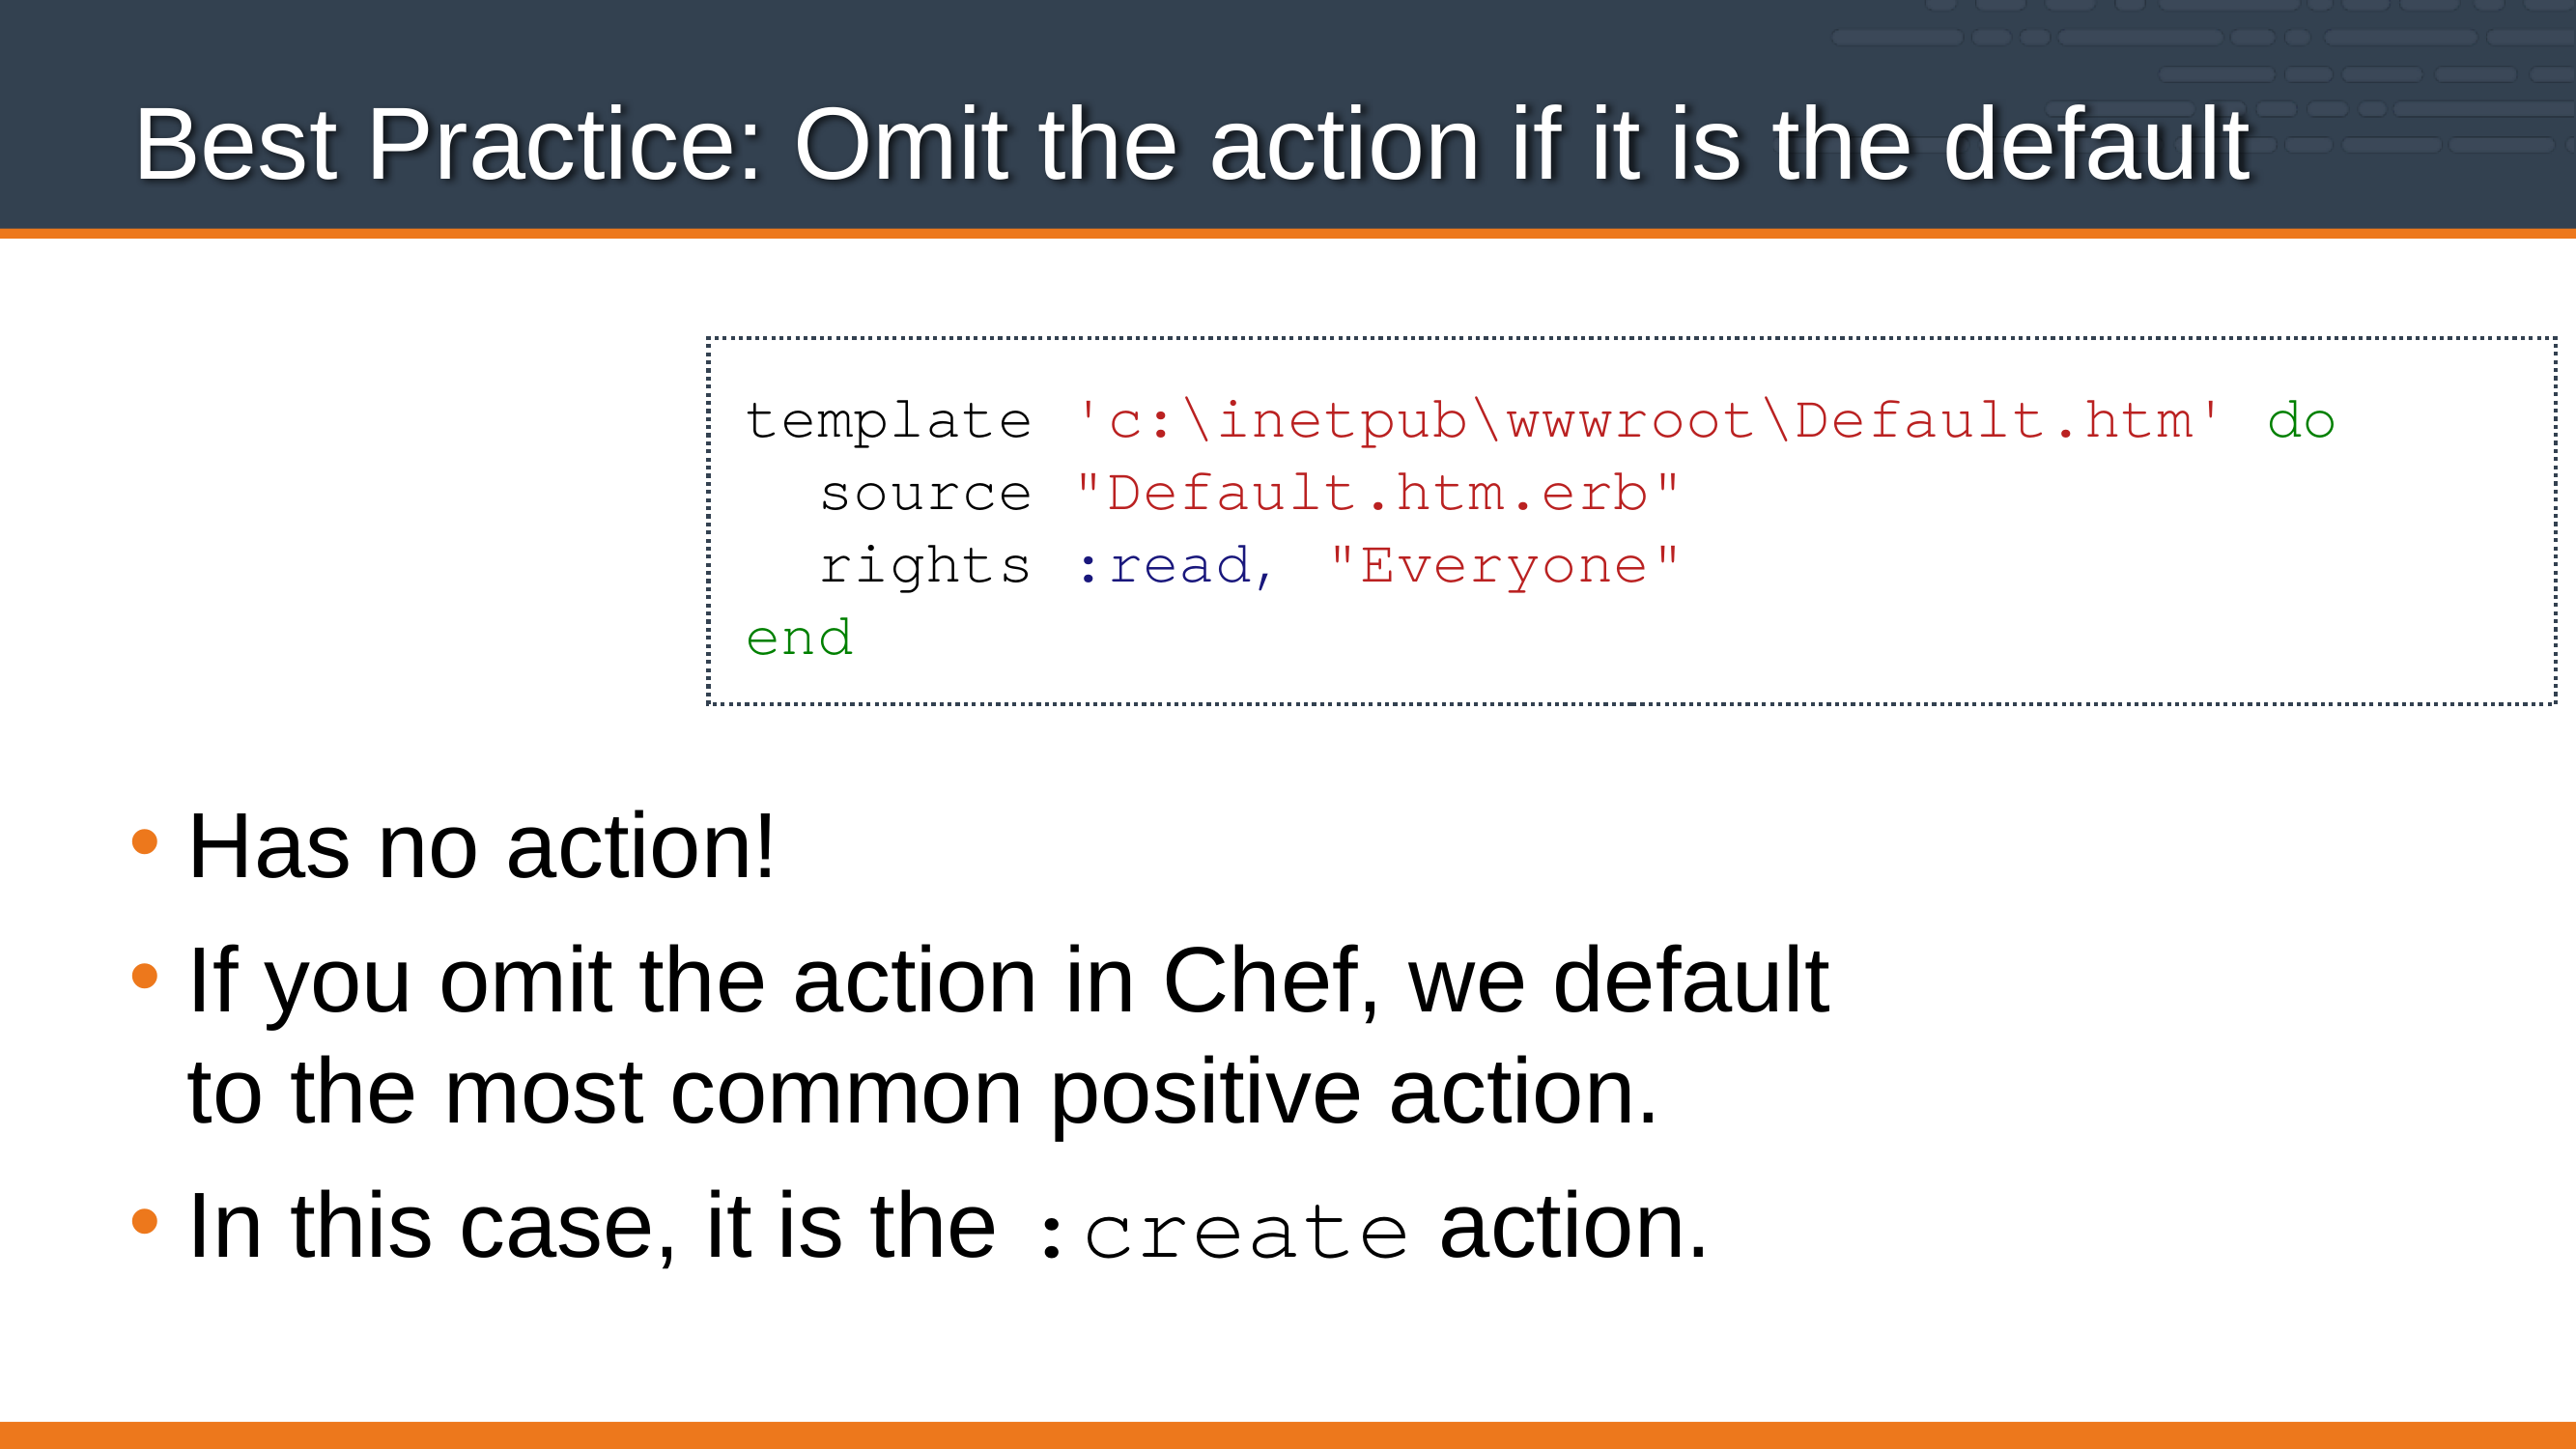

# Best Practice: Omit the action if it is the default
template 'c:\inetpub\wwwroot\Default.htm' do
  source "Default.htm.erb"
  rights :read, "Everyone"
end
Has no action!
If you omit the action in Chef, we default to the most common positive action.
In this case, it is the :create action.